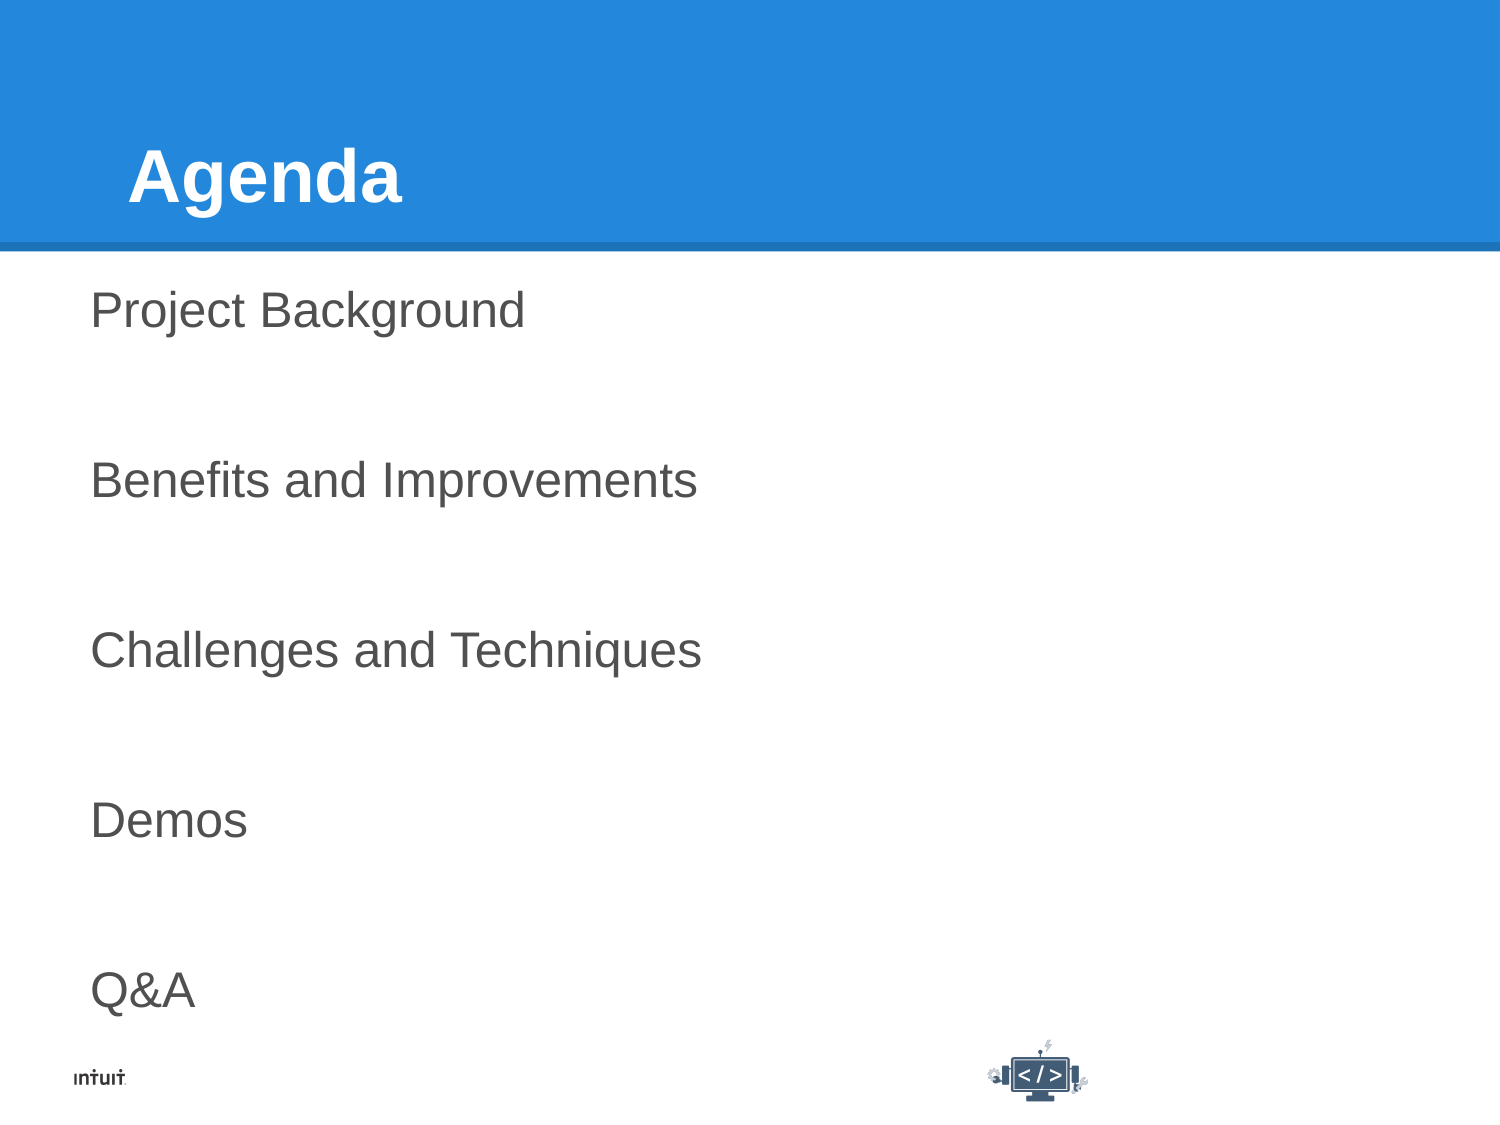

# Agenda
Project Background

Benefits and Improvements

Challenges and Techniques

Demos

Q&A